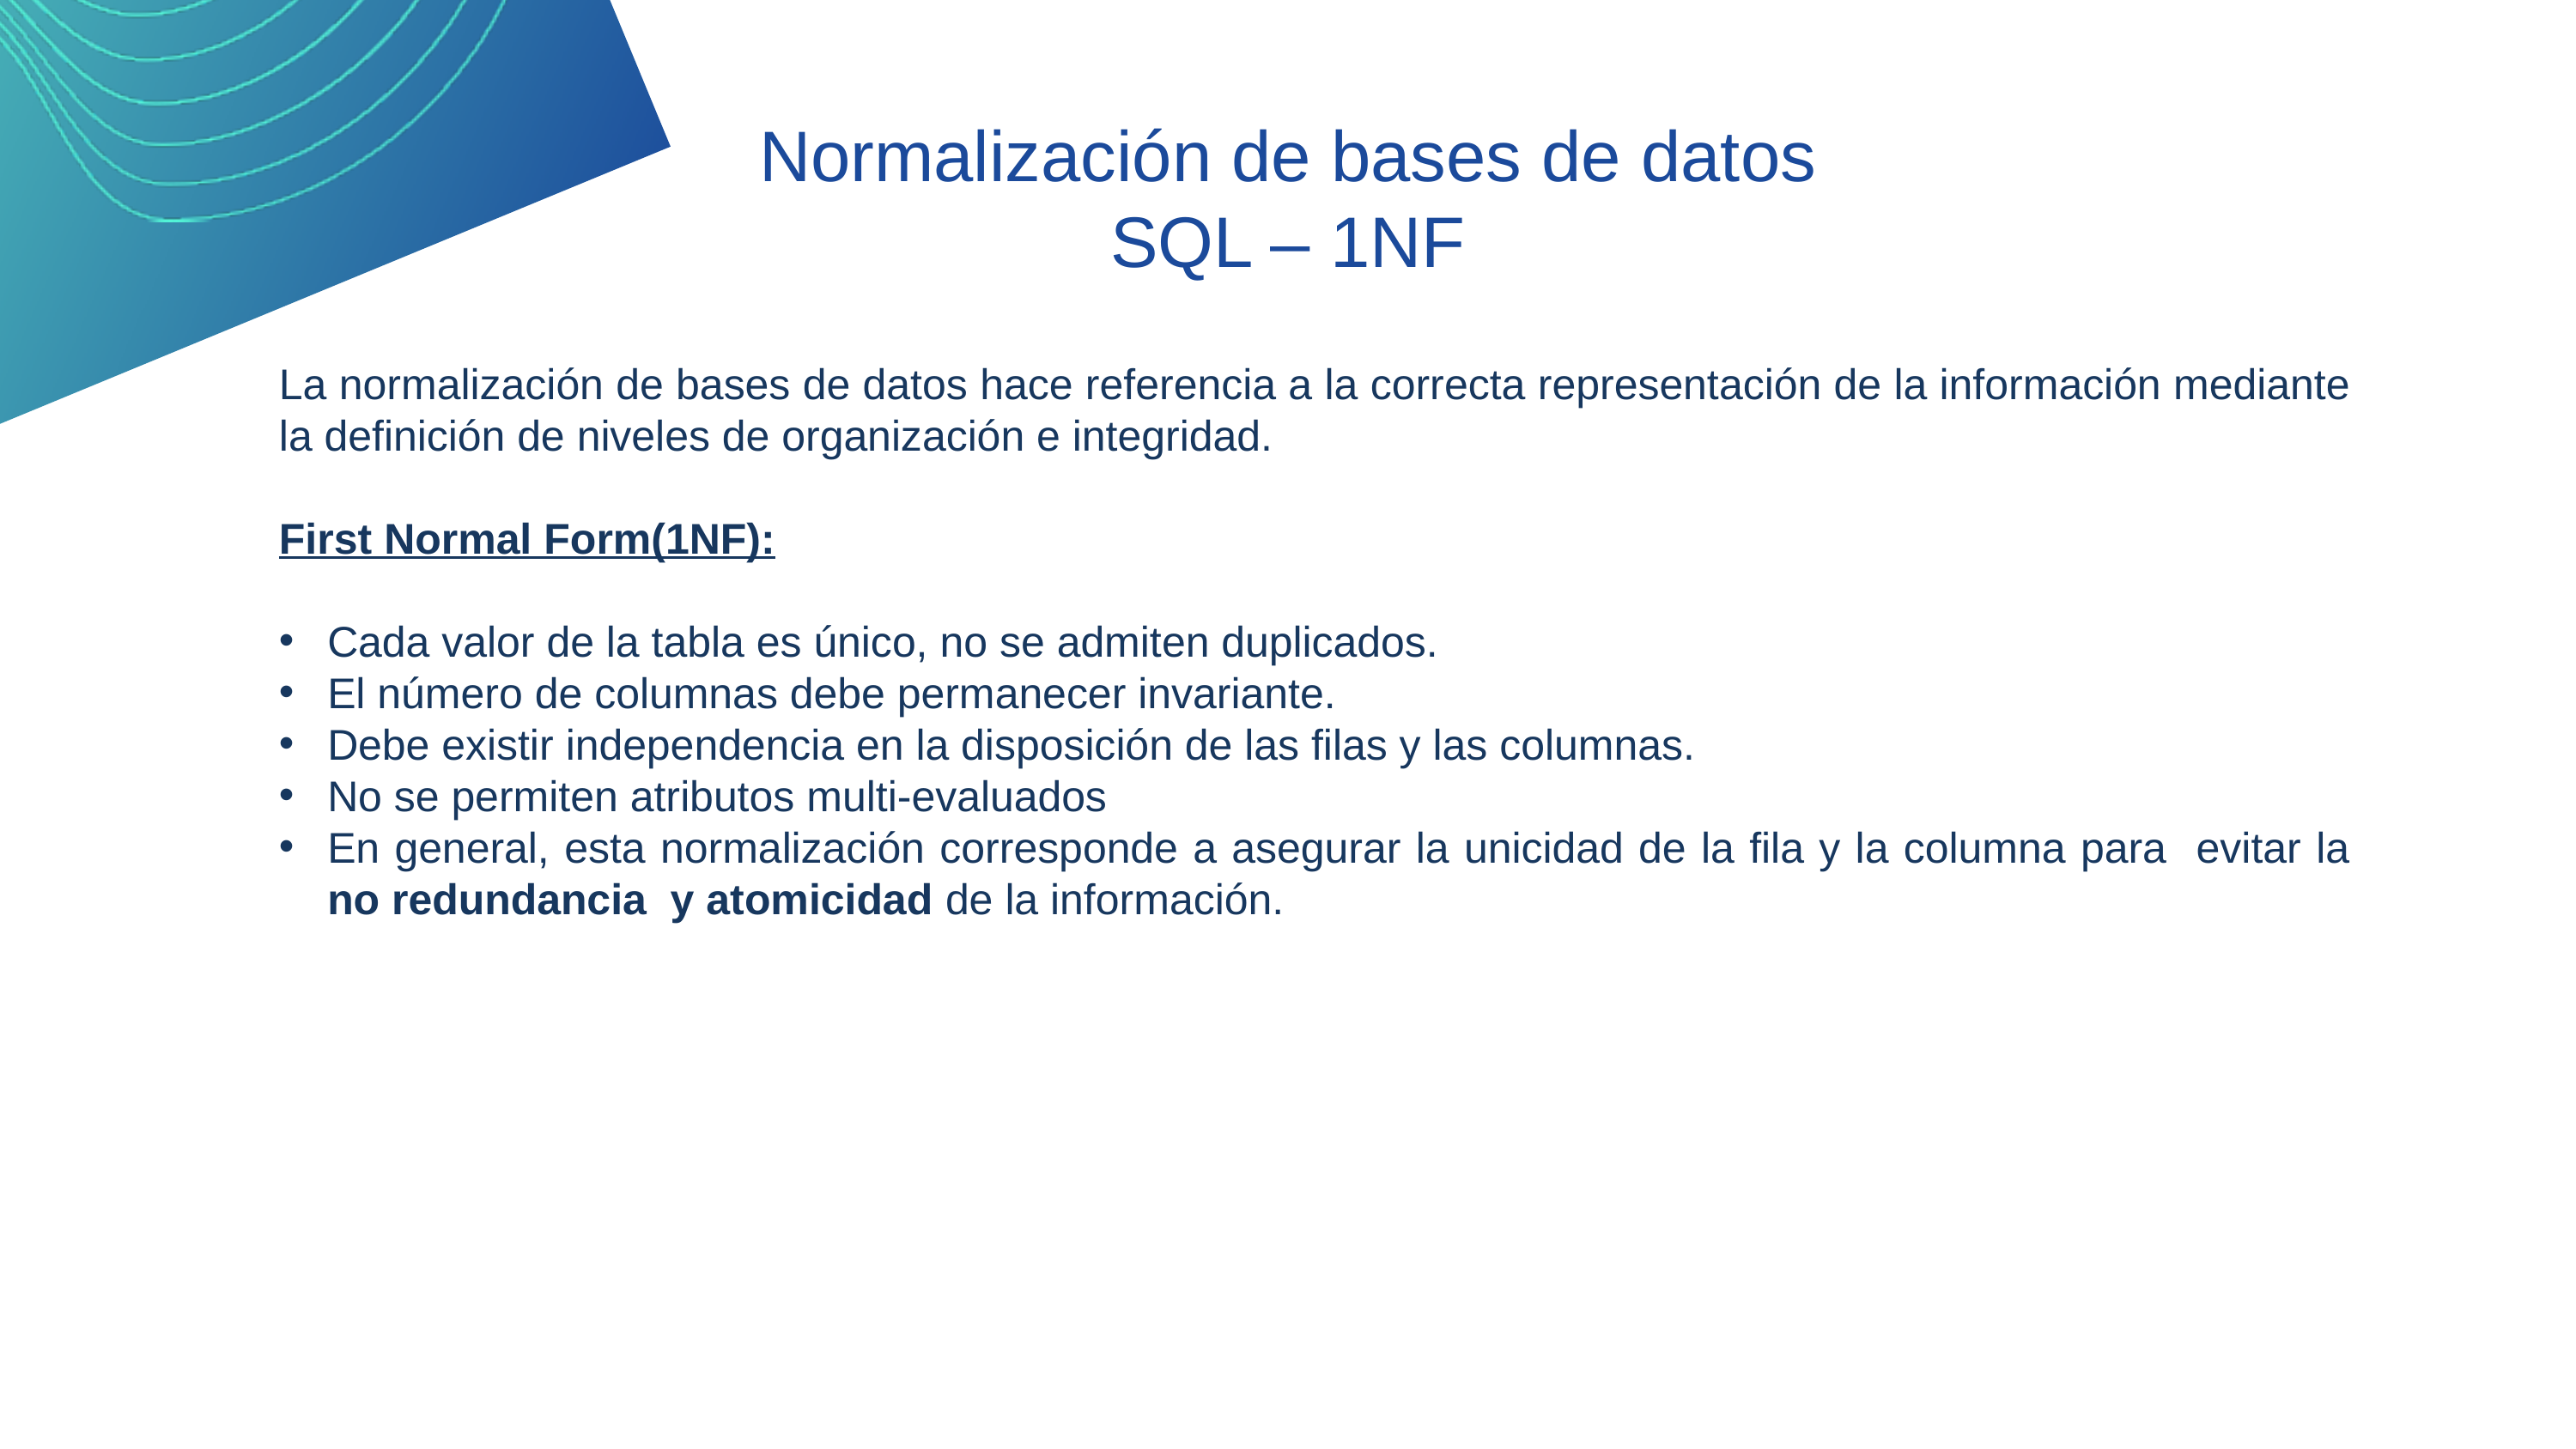

Normalización de bases de datos SQL – 1NF
La normalización de bases de datos hace referencia a la correcta representación de la información mediante la definición de niveles de organización e integridad.

First Normal Form(1NF):

Cada valor de la tabla es único, no se admiten duplicados.
El número de columnas debe permanecer invariante.
Debe existir independencia en la disposición de las filas y las columnas.
No se permiten atributos multi-evaluados
En general, esta normalización corresponde a asegurar la unicidad de la fila y la columna para  evitar la no redundancia  y atomicidad de la información.